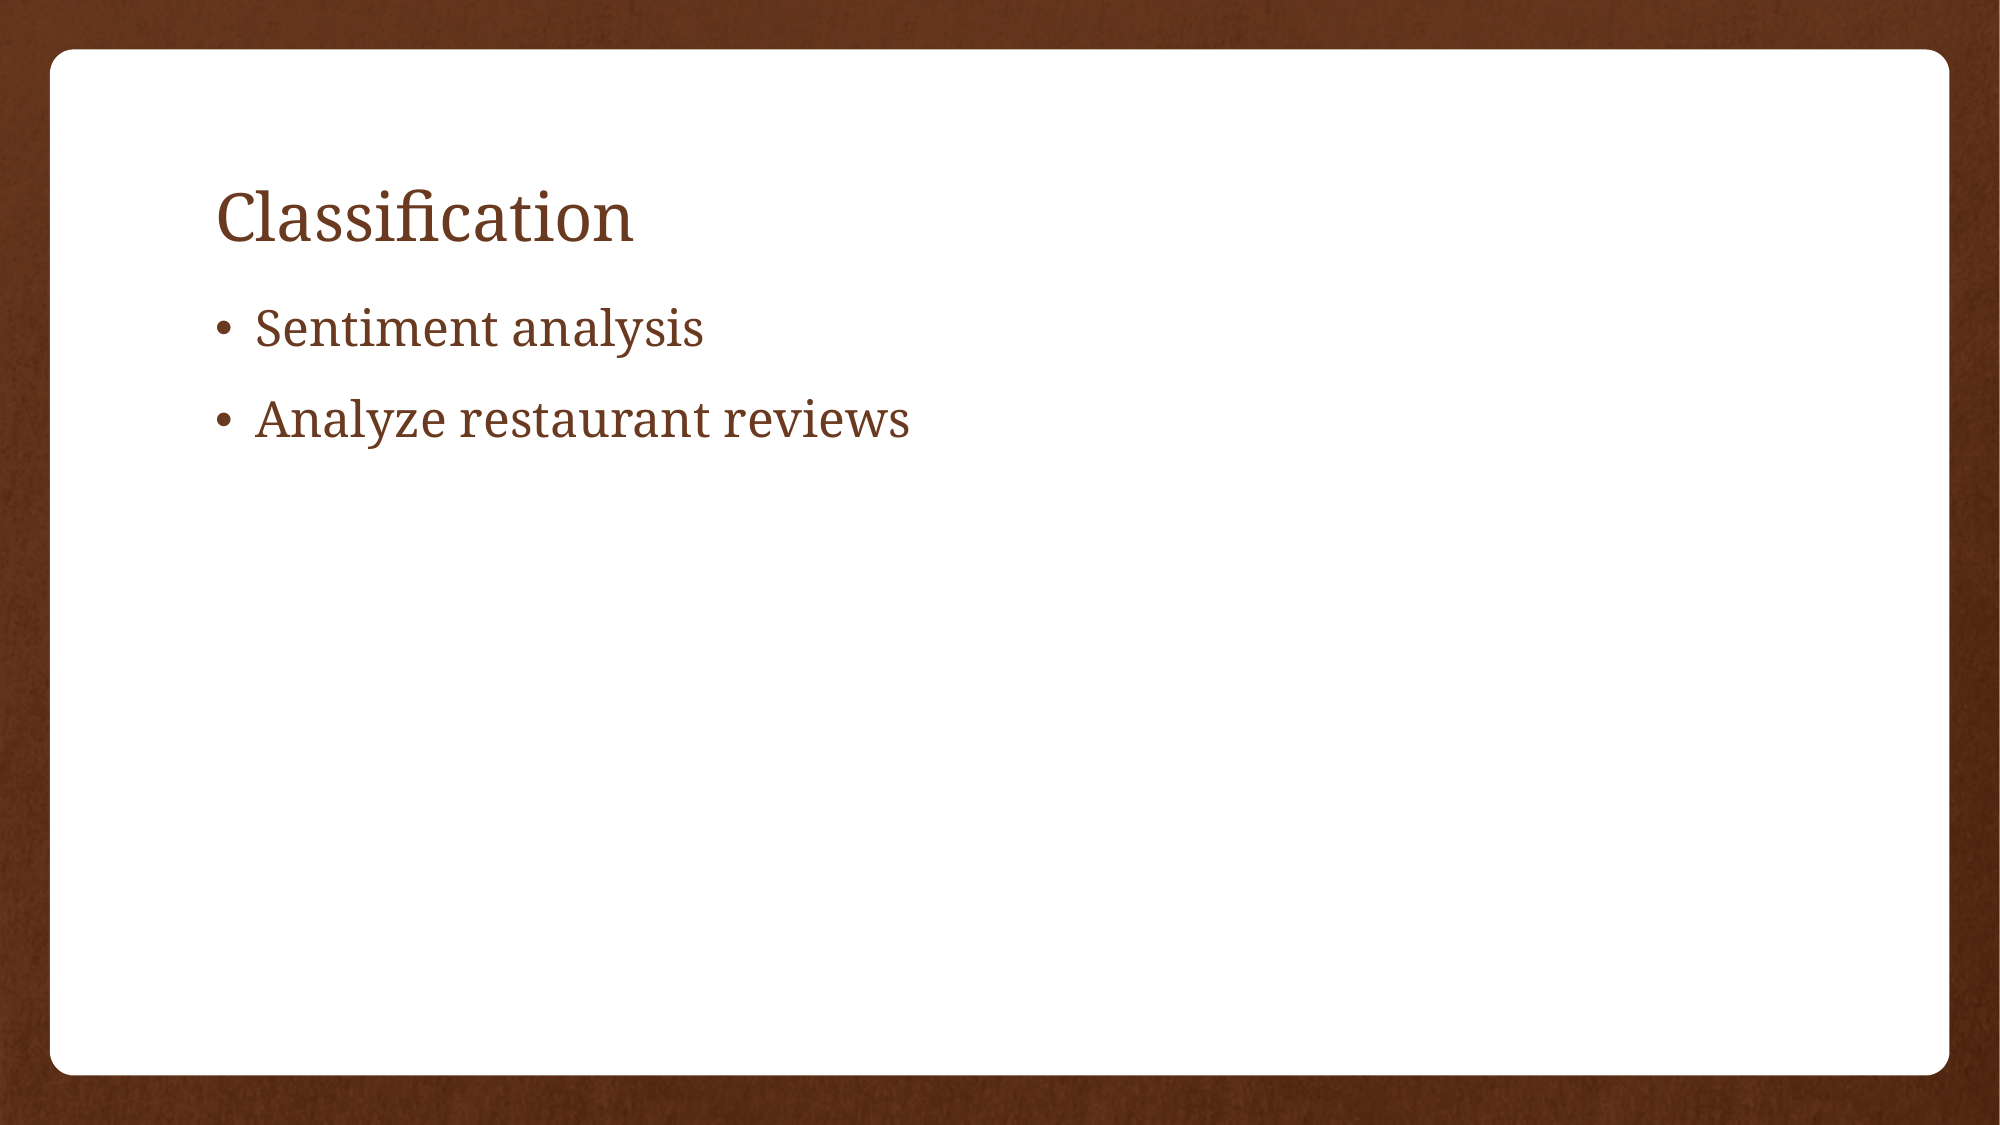

# Classification
Sentiment analysis
Analyze restaurant reviews